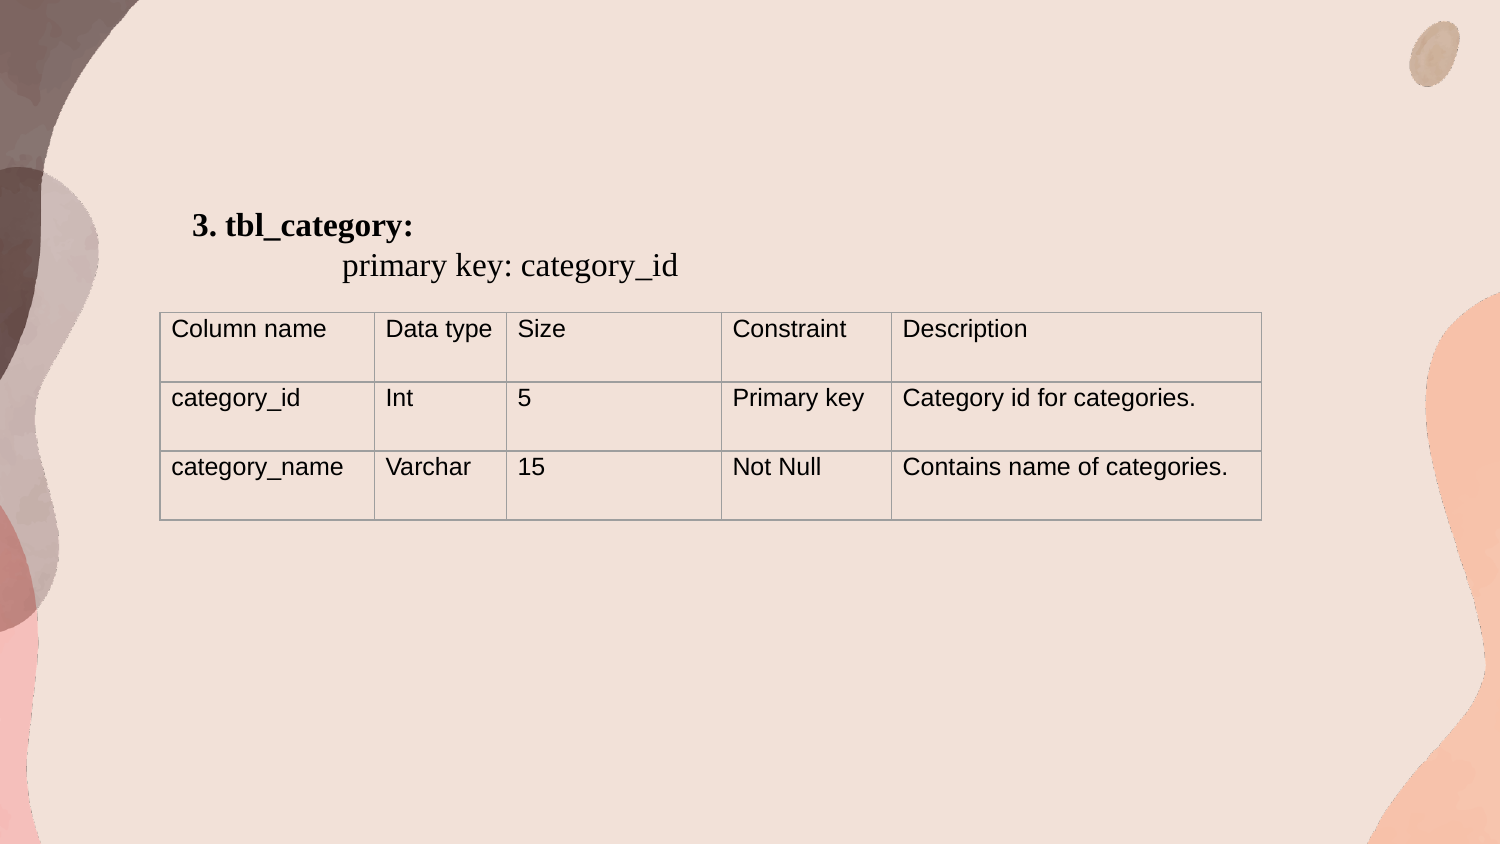

3. tbl_category:
	primary key: category_id
| Column name | Data type | Size | Constraint | Description |
| --- | --- | --- | --- | --- |
| category\_id | Int | 5 | Primary key | Category id for categories. |
| category\_name | Varchar | 15 | Not Null | Contains name of categories. |